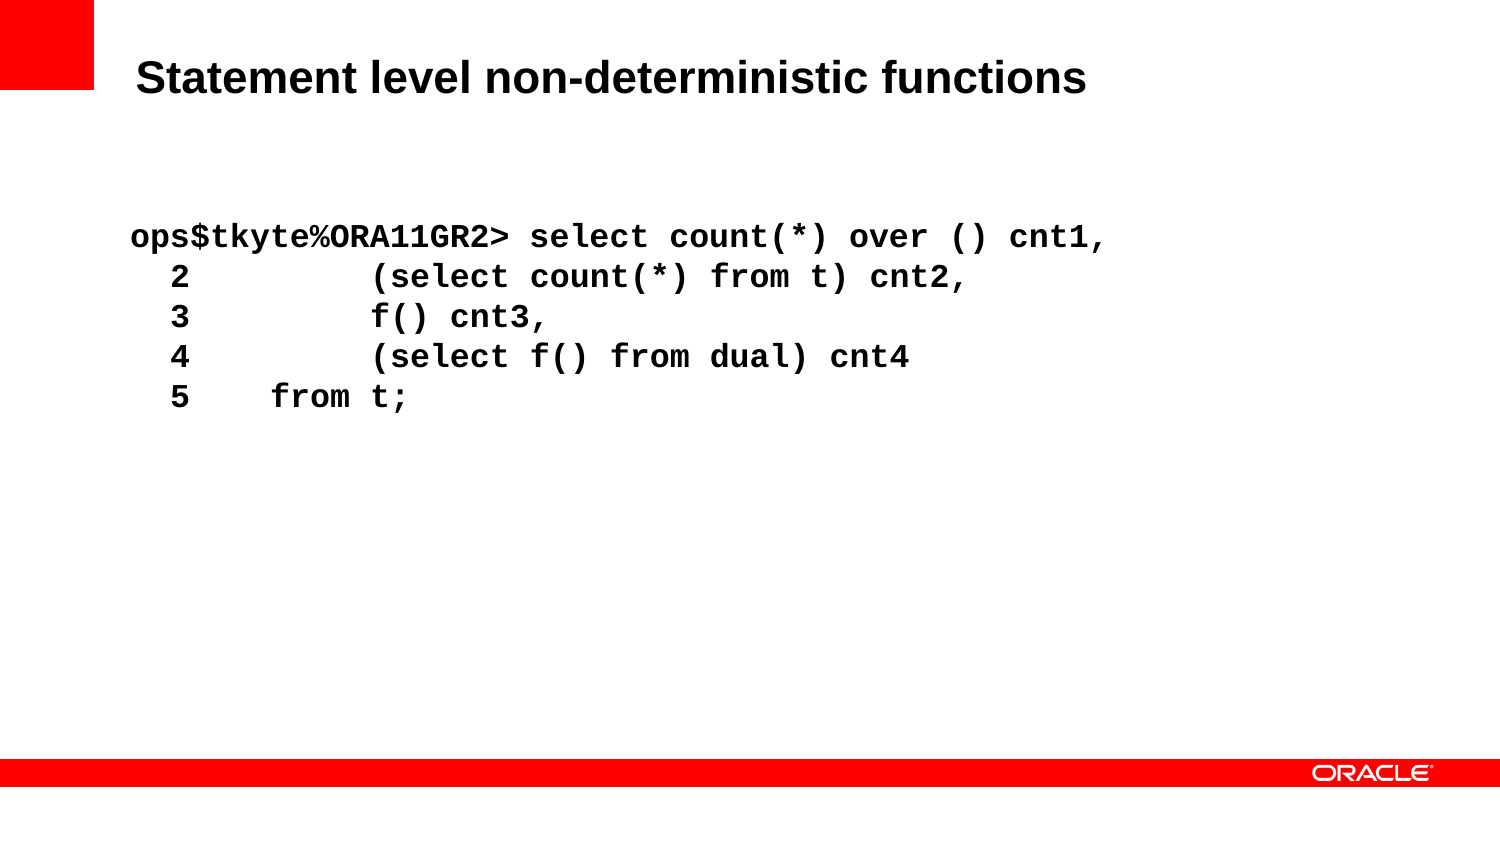

Statement level non-deterministic functions
ops$tkyte%ORA11GR2> select count(*) over () cnt1,
  2         (select count(*) from t) cnt2,
  3         f() cnt3,
  4         (select f() from dual) cnt4
  5    from t;